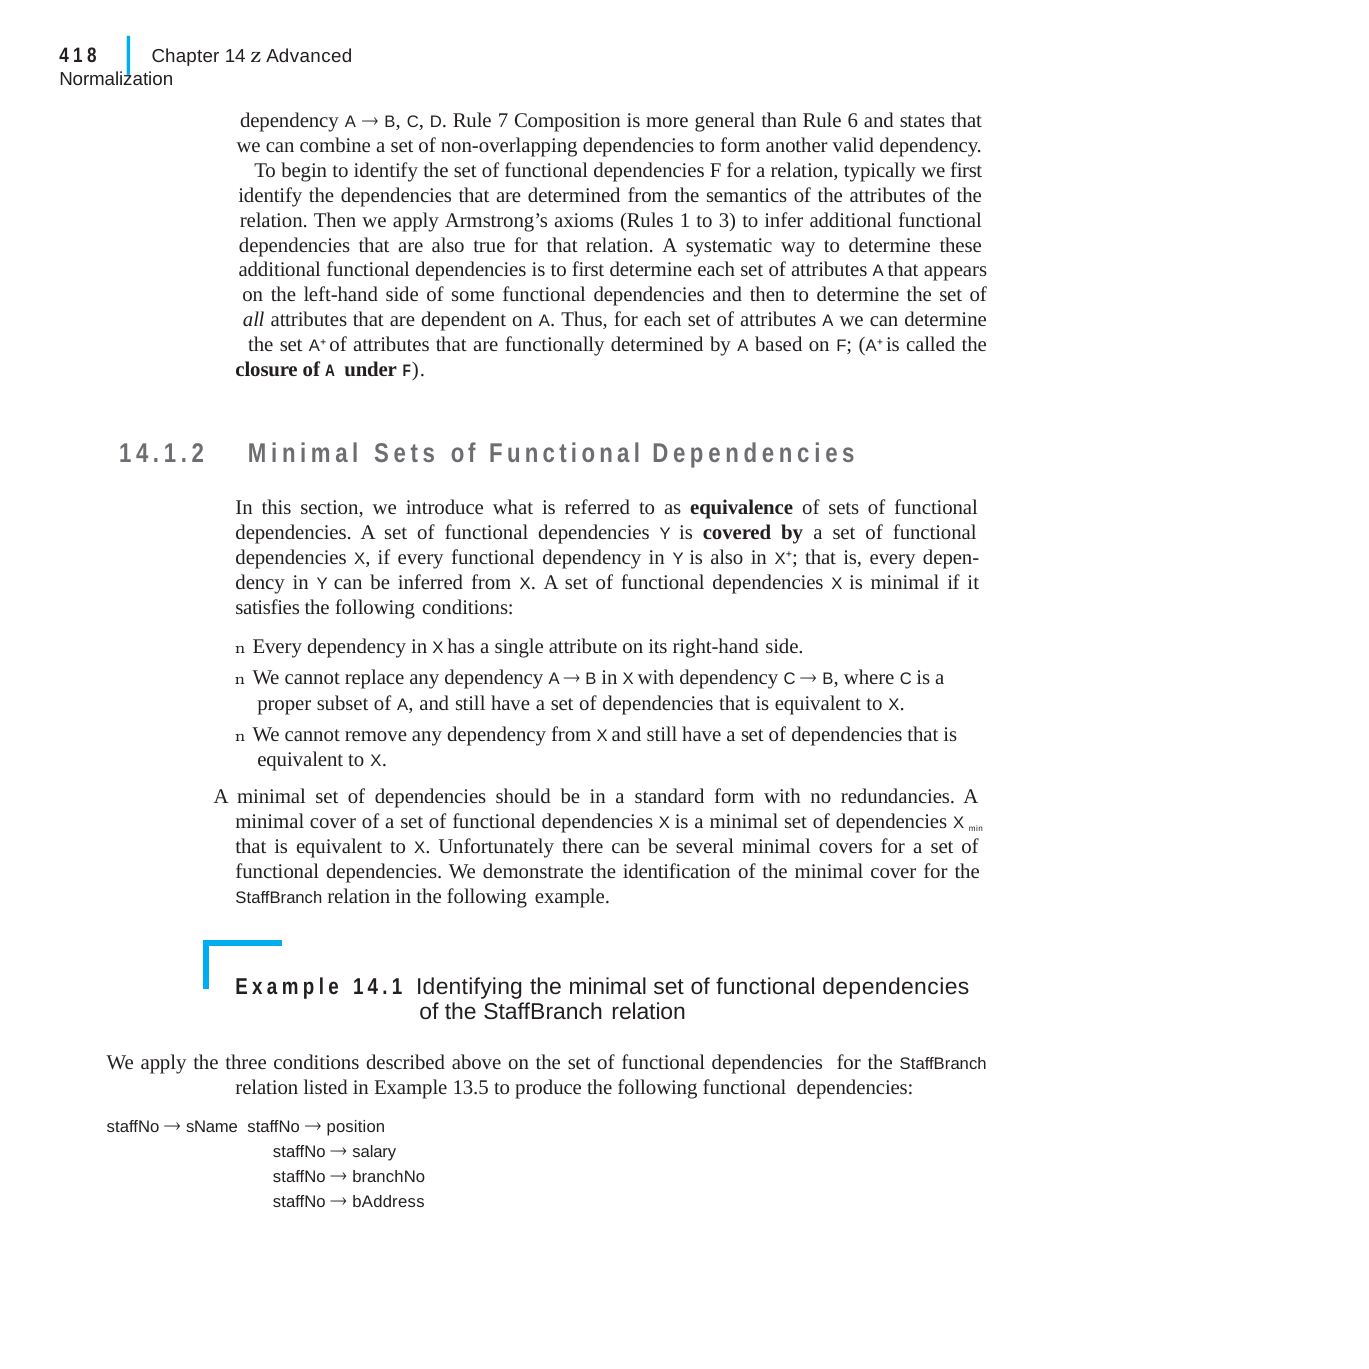

|
418	Chapter 14 z Advanced Normalization
dependency A → B, C, D. Rule 7 Composition is more general than Rule 6 and states that  we can combine a set of non-overlapping dependencies to form another valid dependency.  To begin to identify the set of functional dependencies F for a relation, typically we first  identify the dependencies that are determined from the semantics of the attributes of the  relation. Then we apply Armstrong’s axioms (Rules 1 to 3) to infer additional functional  dependencies that are also true for that relation. A systematic way to determine these  additional functional dependencies is to first determine each set of attributes A that appears  on the left-hand side of some functional dependencies and then to determine the set of  all attributes that are dependent on A. Thus, for each set of attributes A we can determine  the set A+ of attributes that are functionally determined by A based on F; (A+ is called the
closure of A under F).

14.1.2	Minimal Sets of Functional Dependencies
In this section, we introduce what is referred to as equivalence of sets of functional  dependencies. A set of functional dependencies Y is covered by a set of functional  dependencies X, if every functional dependency in Y is also in X+; that is, every depen-  dency in Y can be inferred from X. A set of functional dependencies X is minimal if it  satisfies the following conditions:
n Every dependency in X has a single attribute on its right-hand side.
n We cannot replace any dependency A → B in X with dependency C → B, where C is a  proper subset of A, and still have a set of dependencies that is equivalent to X.
n We cannot remove any dependency from X and still have a set of dependencies that is  equivalent to X.
A minimal set of dependencies should be in a standard form with no redundancies. A  minimal cover of a set of functional dependencies X is a minimal set of dependencies X min  that is equivalent to X. Unfortunately there can be several minimal covers for a set of  functional dependencies. We demonstrate the identification of the minimal cover for the  StaffBranch relation in the following example.

Example 14.1 Identifying the minimal set of functional dependencies  of the StaffBranch relation

We apply the three conditions described above on the set of functional dependencies  for the StaffBranch relation listed in Example 13.5 to produce the following functional  dependencies:
staffNo → sName  staffNo → position  staffNo → salary  staffNo → branchNo  staffNo → bAddress